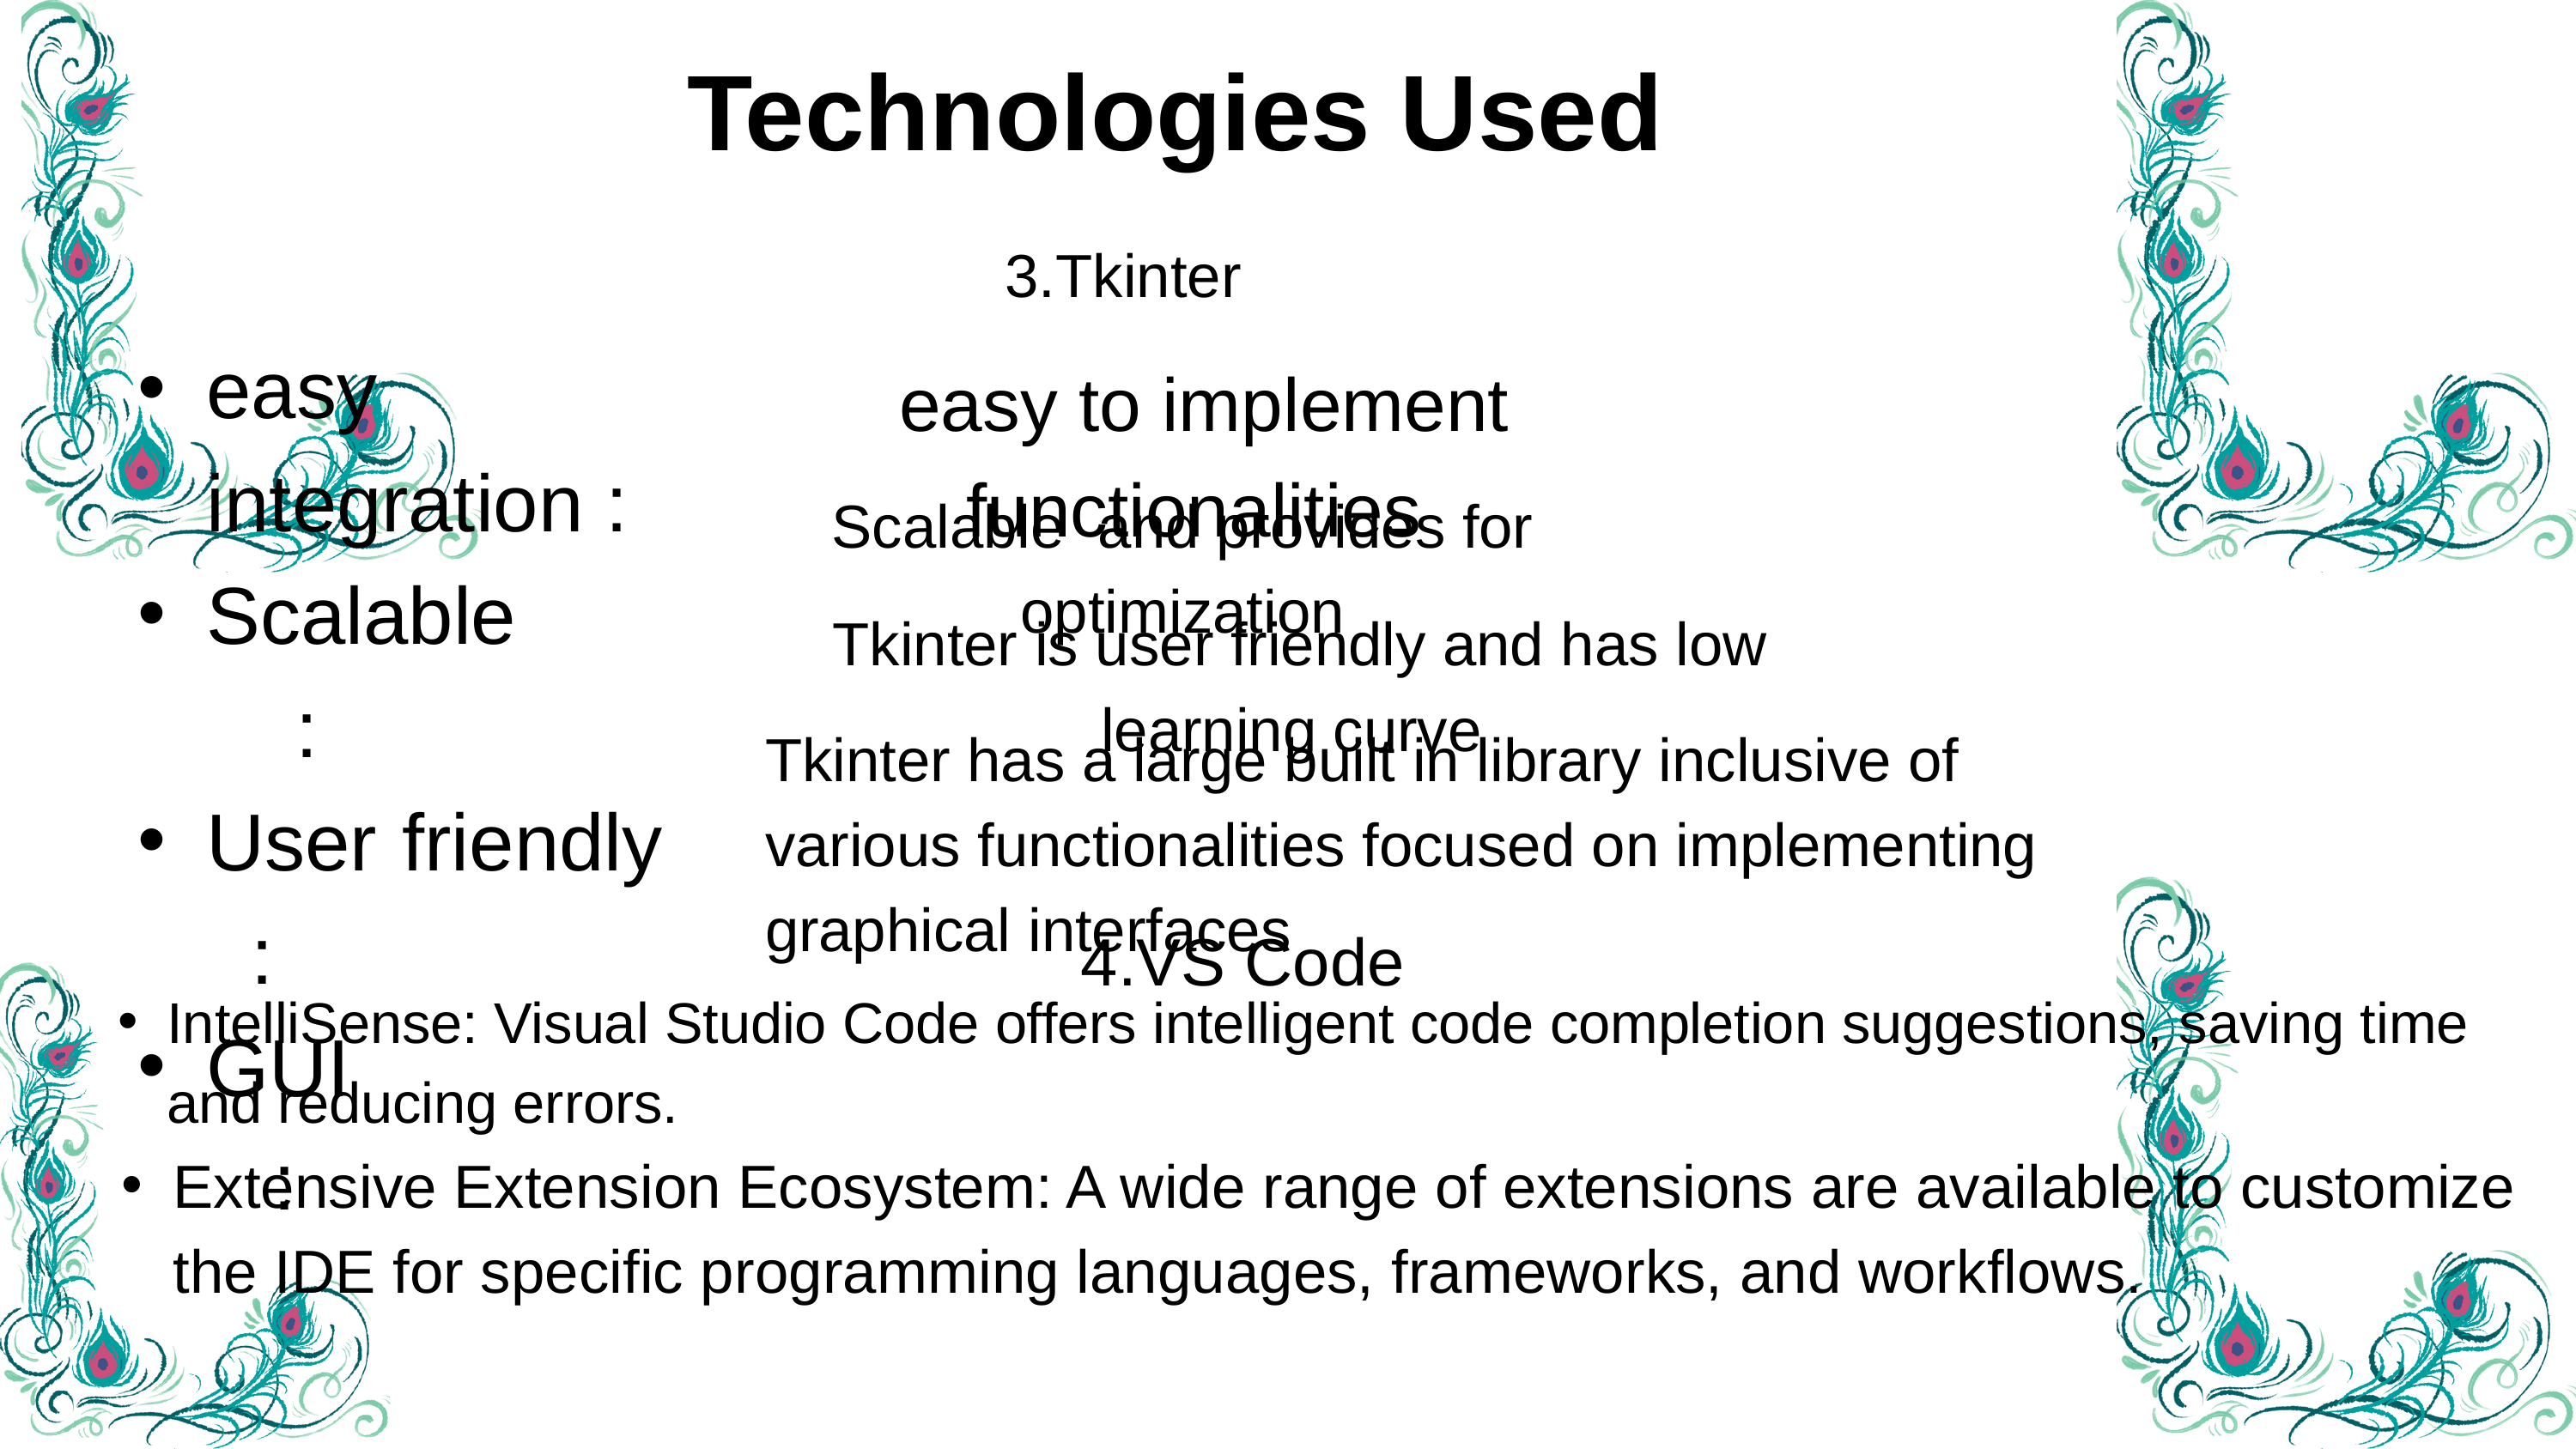

Technologies Used

easy integration :
Scalable                :
User friendly       :
GUI                      :
3.Tkinter
easy to implement functionalities
Scalable  and provides for optimization
Tkinter is user friendly and has low learning curve
Tkinter has a large built in library inclusive of
various functionalities focused on implementing graphical interfaces

4.VS Code

IntelliSense: Visual Studio Code offers intelligent code completion suggestions, saving time and reducing errors.
Extensive Extension Ecosystem: A wide range of extensions are available to customize the IDE for specific programming languages, frameworks, and workflows.